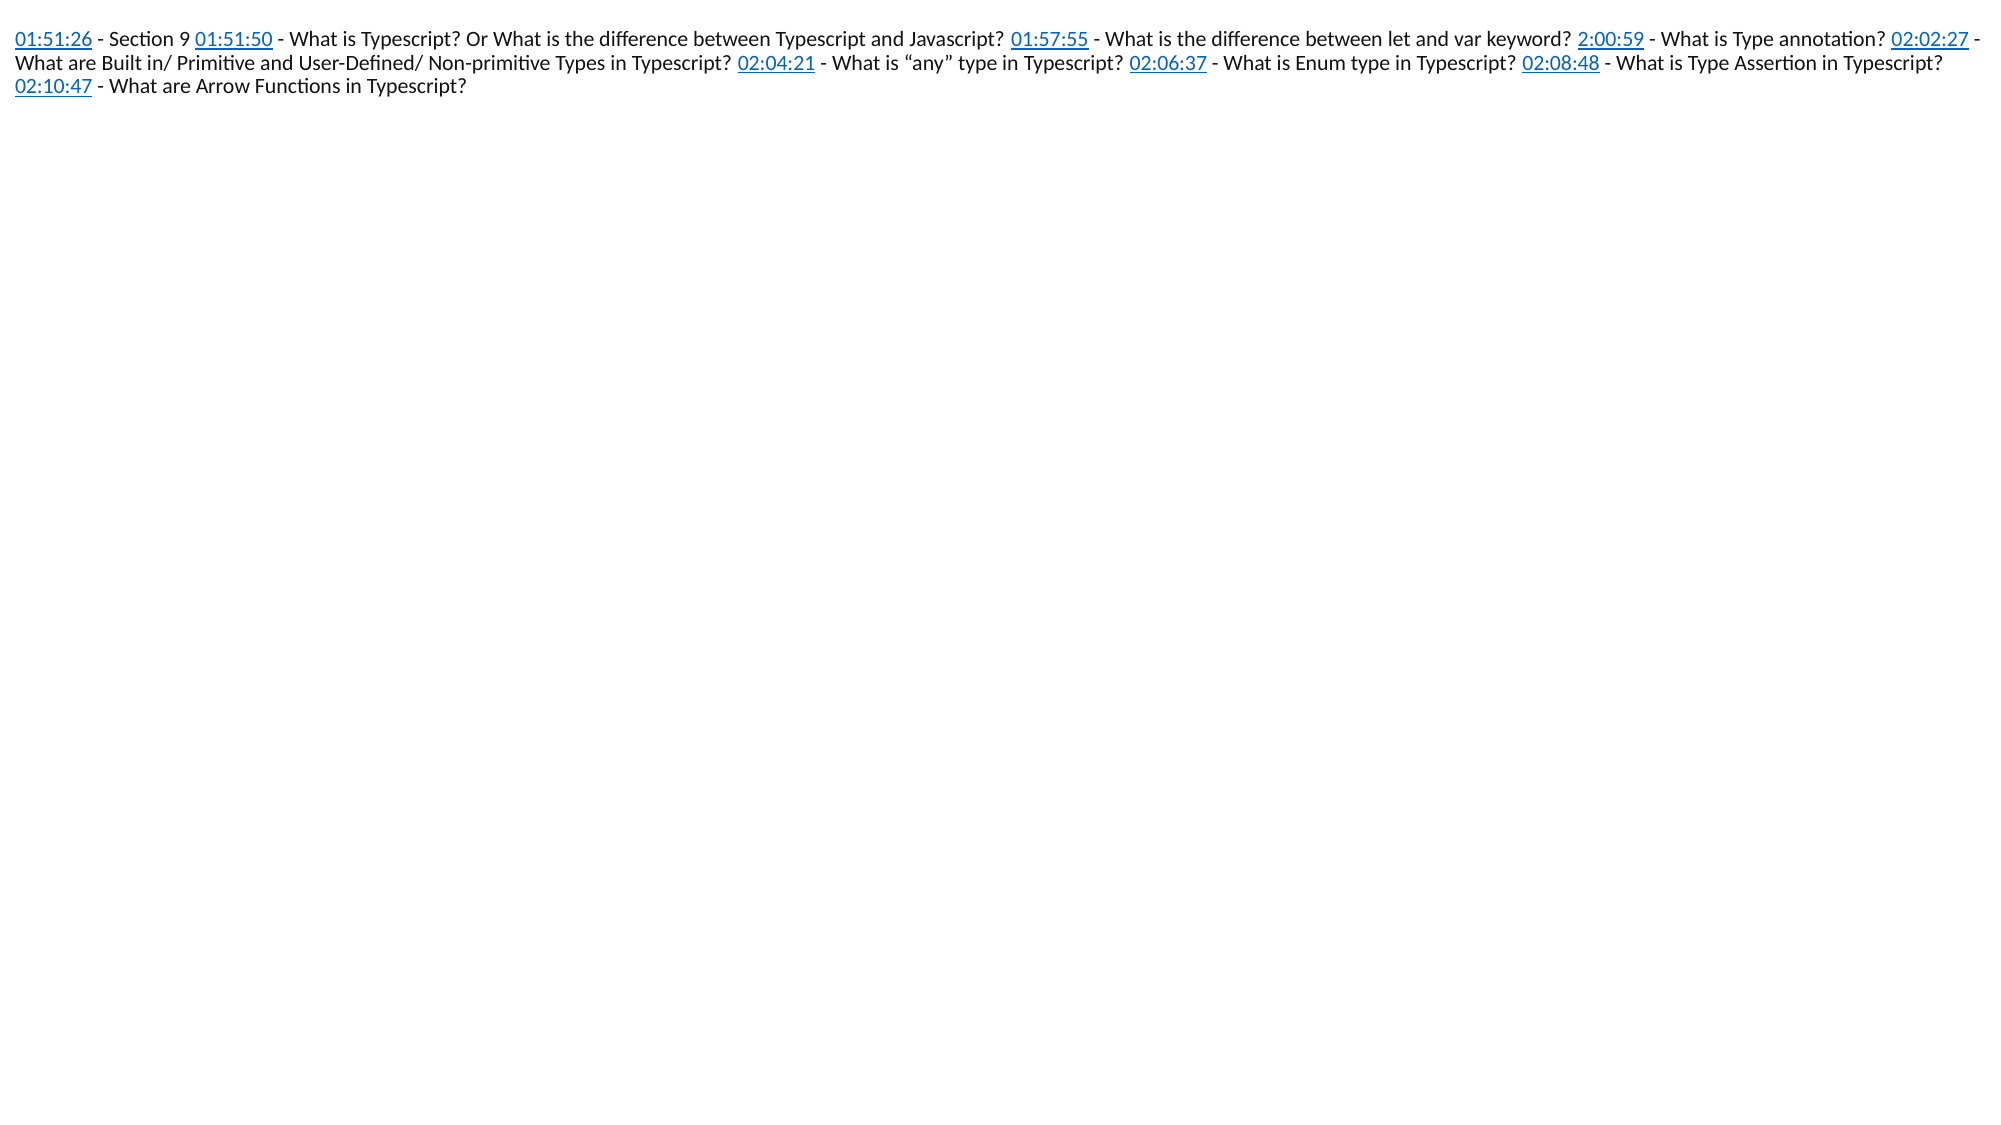

# 01:51:26 - Section 9 01:51:50 - What is Typescript? Or What is the difference between Typescript and Javascript? 01:57:55 - What is the difference between let and var keyword? 2:00:59 - What is Type annotation? 02:02:27 - What are Built in/ Primitive and User-Defined/ Non-primitive Types in Typescript? 02:04:21 - What is “any” type in Typescript? 02:06:37 - What is Enum type in Typescript? 02:08:48 - What is Type Assertion in Typescript? 02:10:47 - What are Arrow Functions in Typescript?